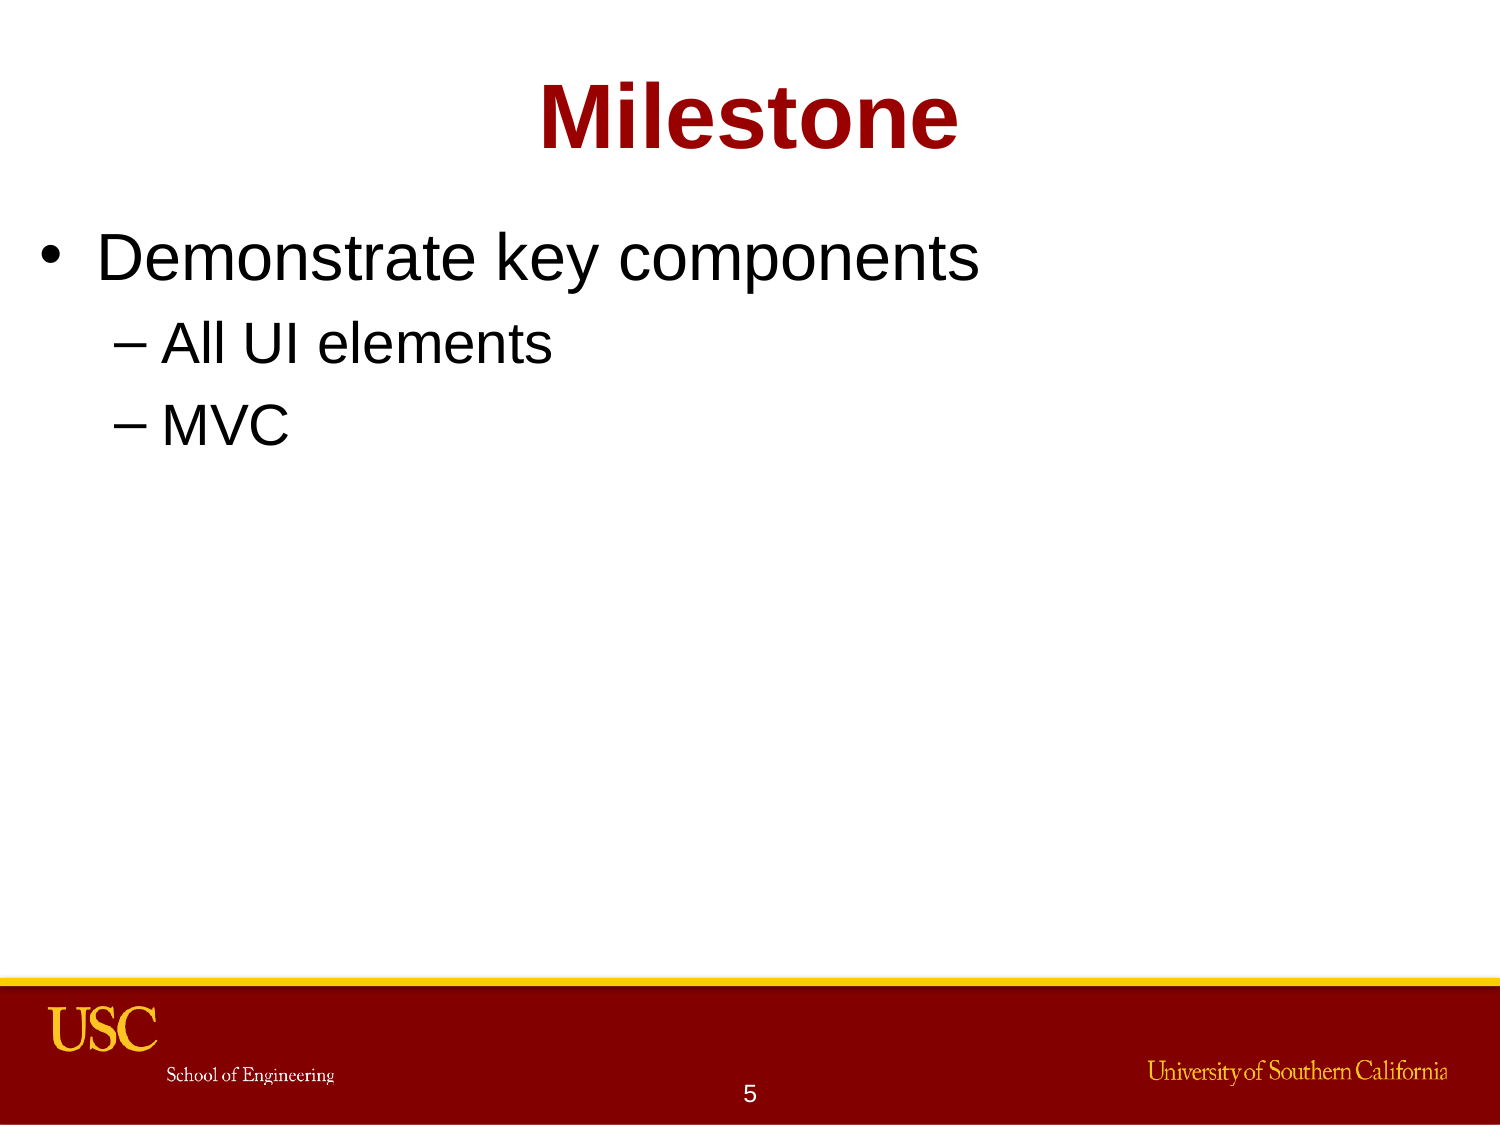

# Milestone
Demonstrate key components
All UI elements
MVC

5